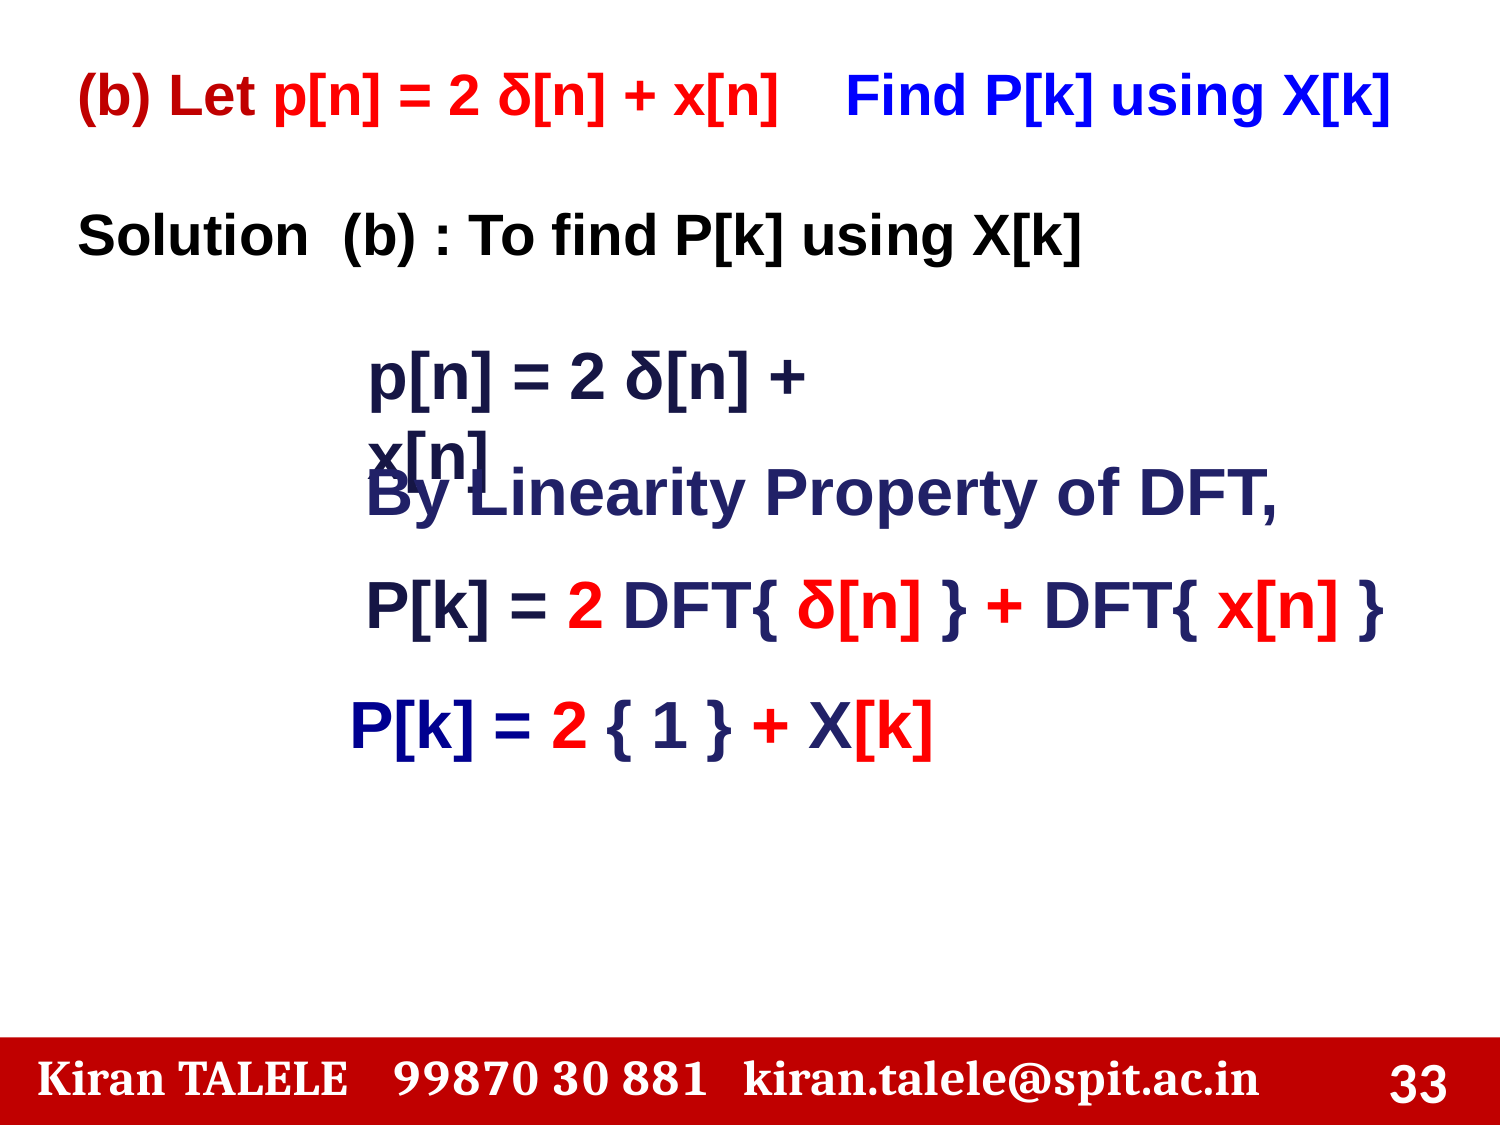

(b) Let p[n] = 2 δ[n] + x[n]    Find P[k] using X[k]

Solution  (b) : To find P[k] using X[k]

p[n] = 2 δ[n] + x[n]
By Linearity Property of DFT,
P[k] = 2 DFT{ δ[n] } + DFT{ x[n] }
P[k] = 2 { 1 } + X[k]
33
  Kiran TALELE    99870 30 881   kiran.talele@spit.ac.in
33